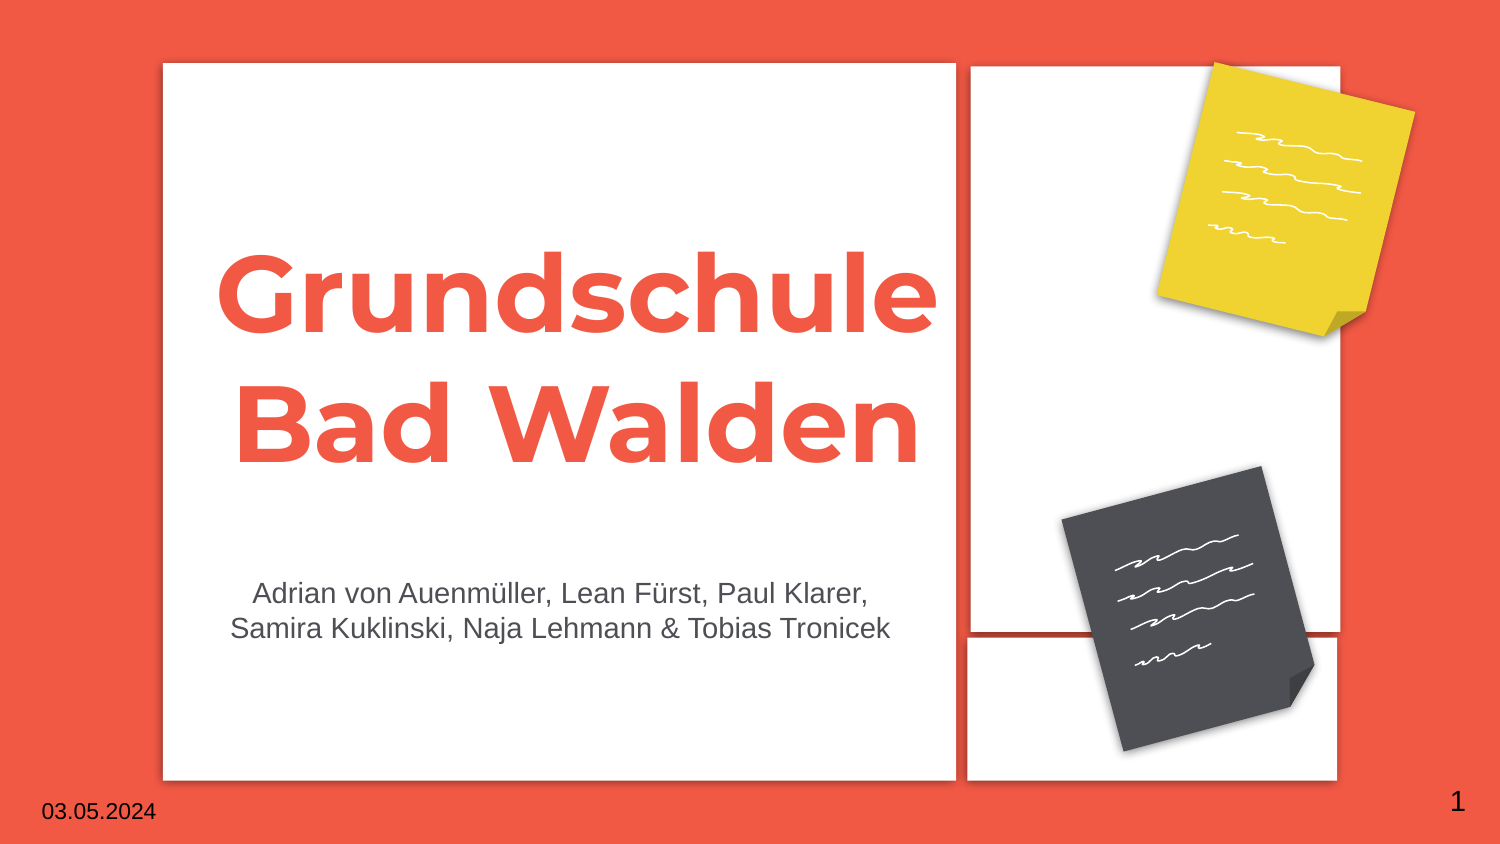

# Grundschule Bad Walden

Adrian von Auenmüller, Lean Fürst, Paul Klarer, Samira Kuklinski, Naja Lehmann & Tobias Tronicek
1
03.05.2024